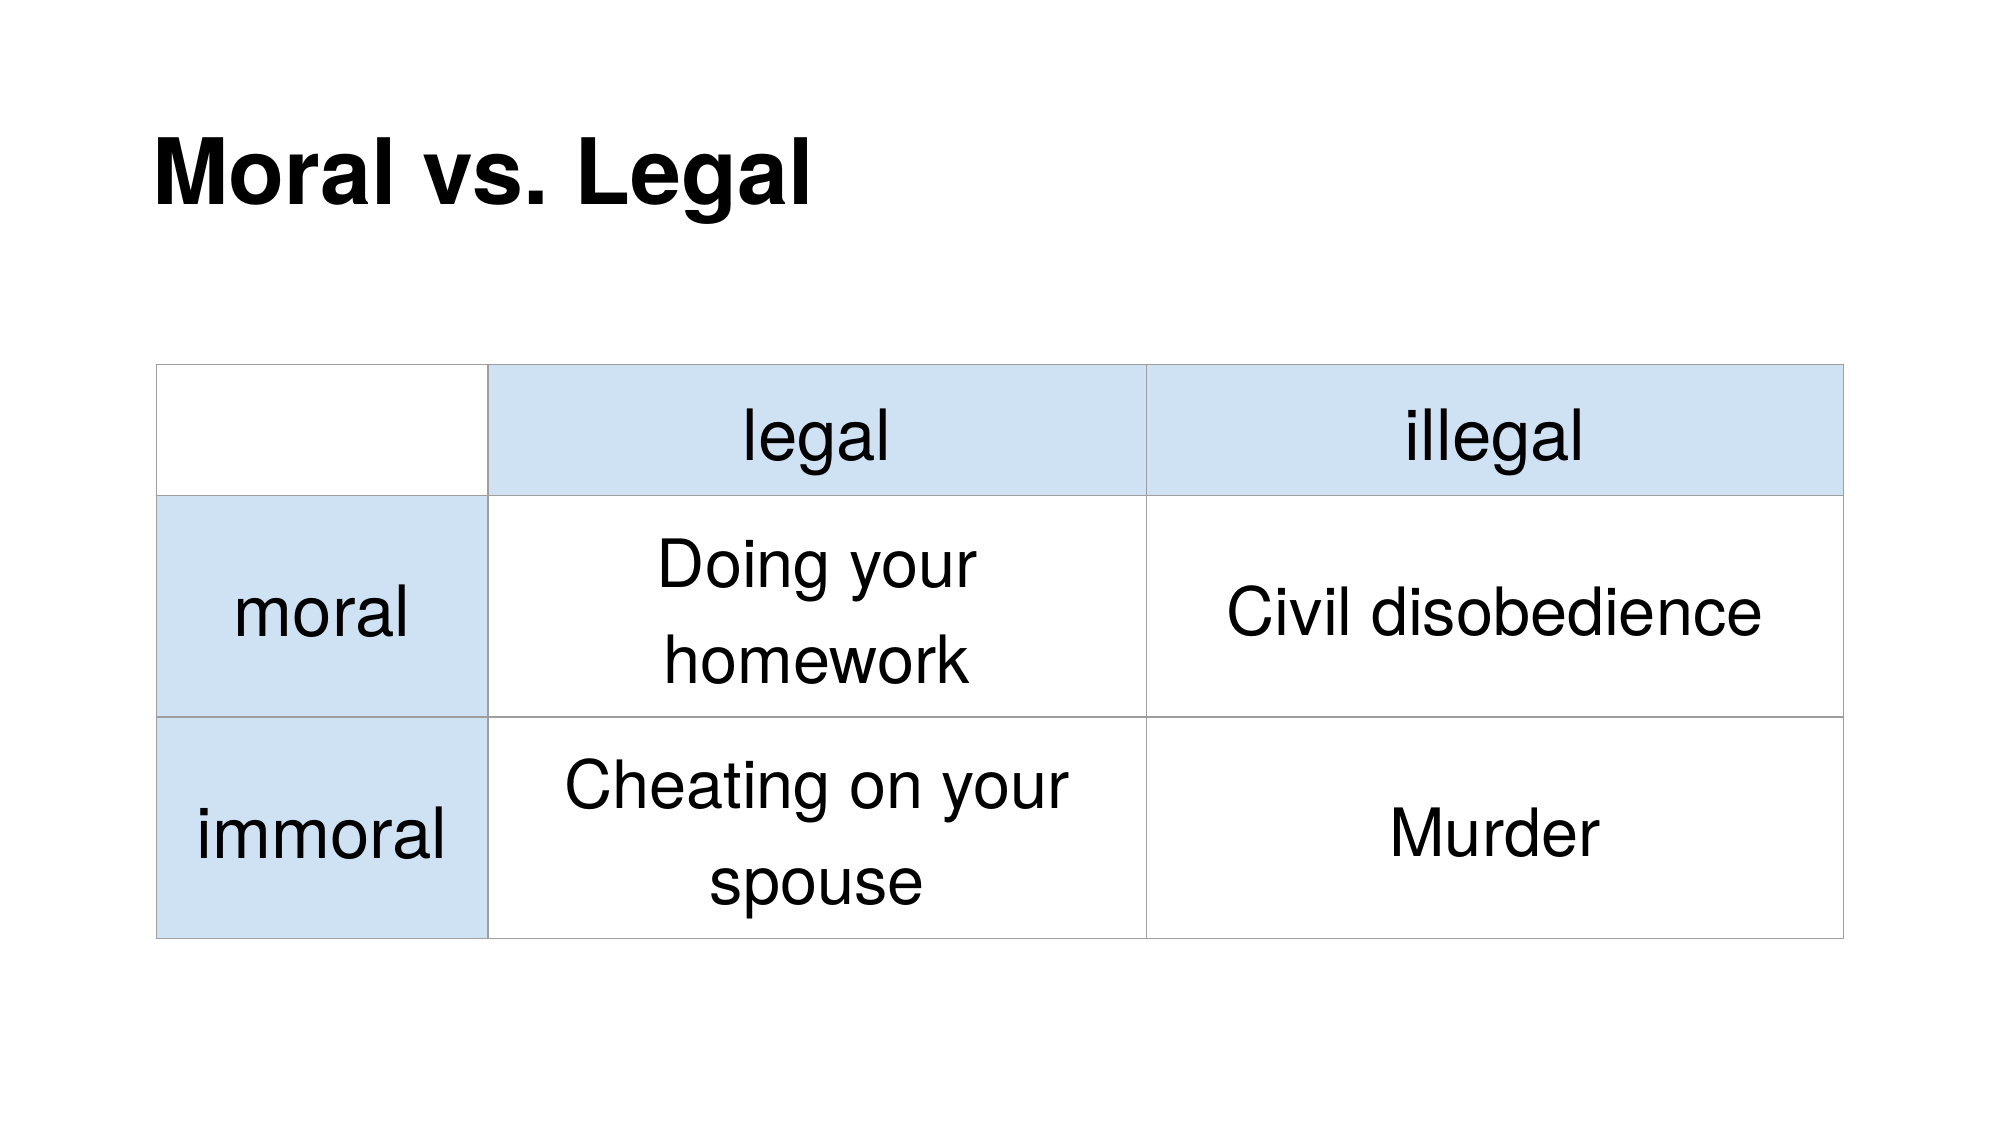

# Moral vs. Legal
|  | legal | illegal |
| --- | --- | --- |
| moral | Doing your homework | Civil disobedience |
| immoral | Cheating on your spouse | Murder |